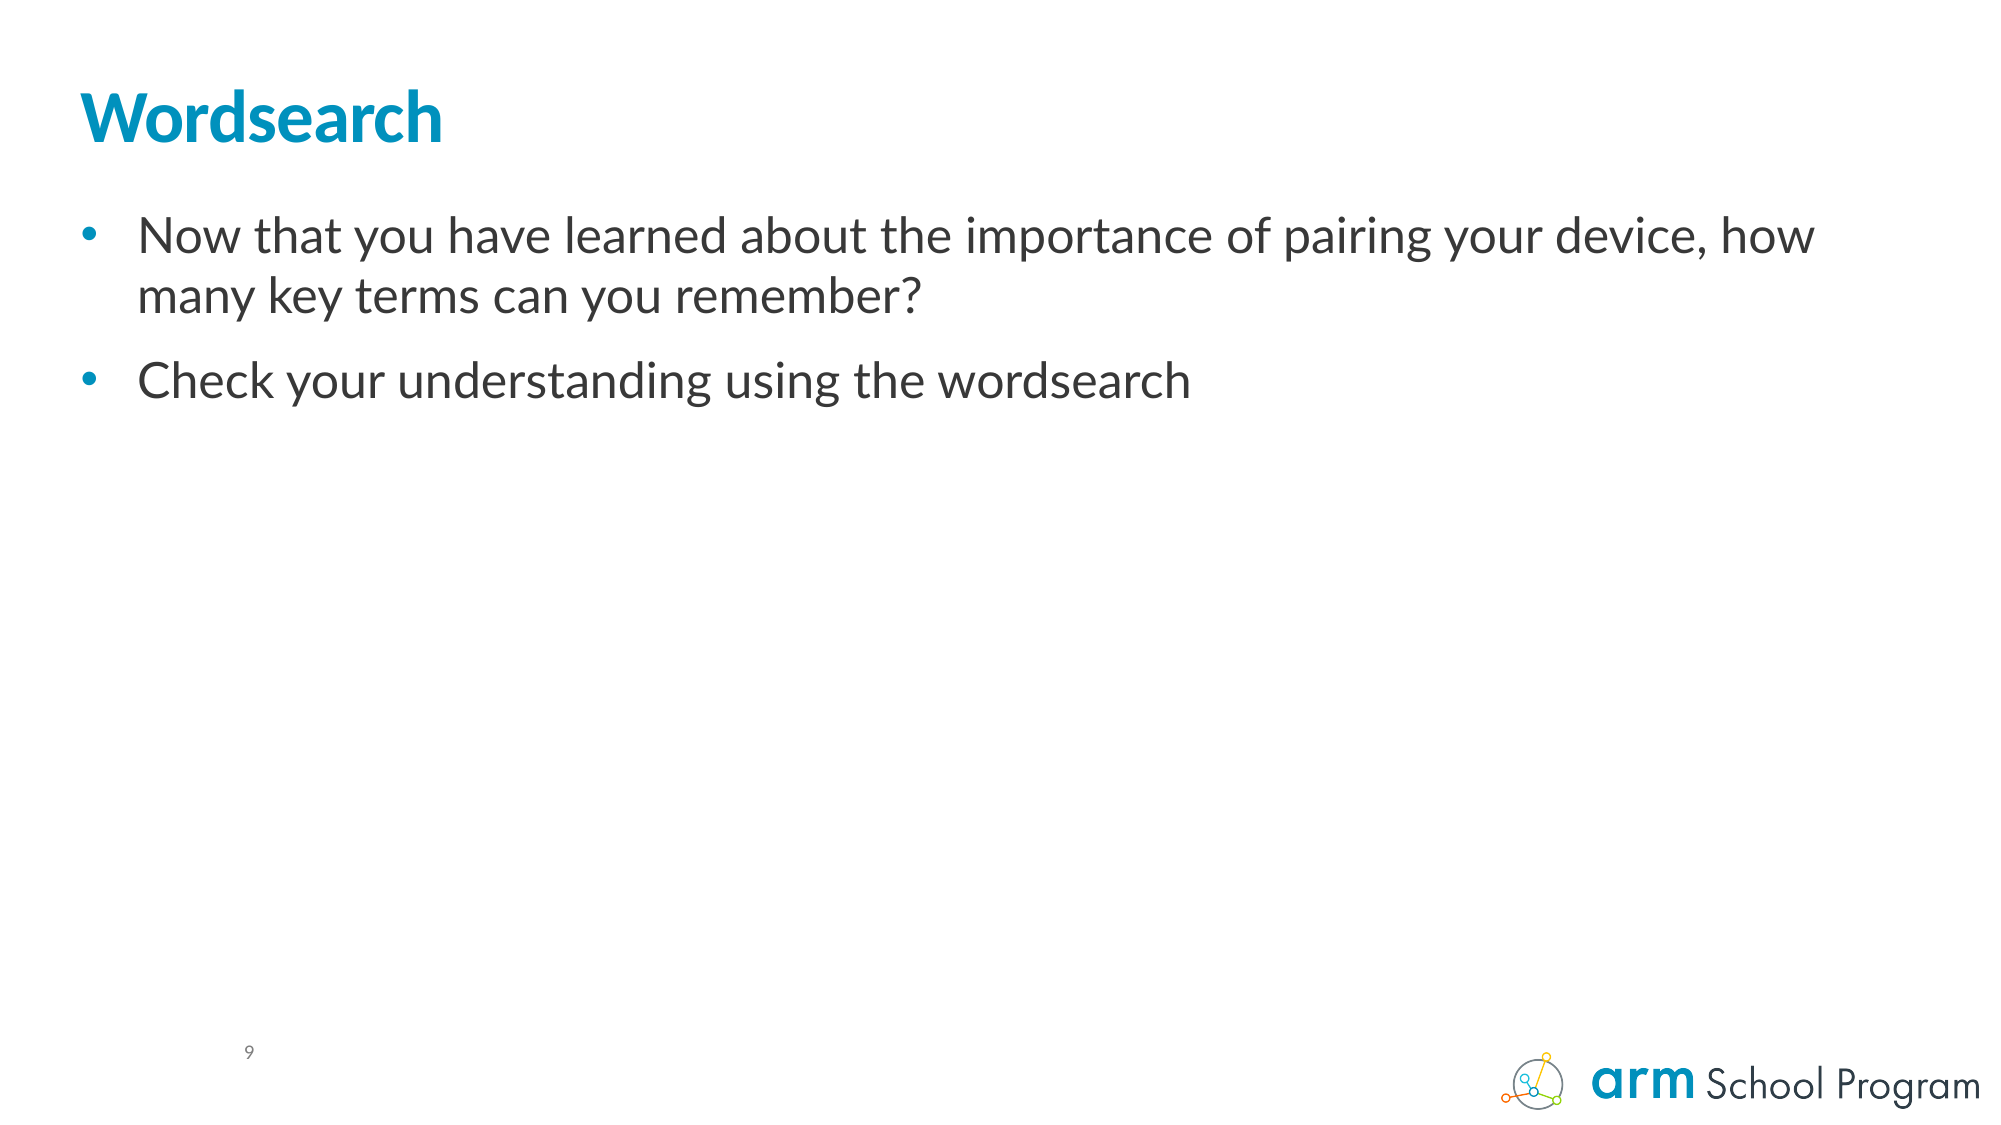

# Wordsearch
Now that you have learned about the importance of pairing your device, how many key terms can you remember?
Check your understanding using the wordsearch